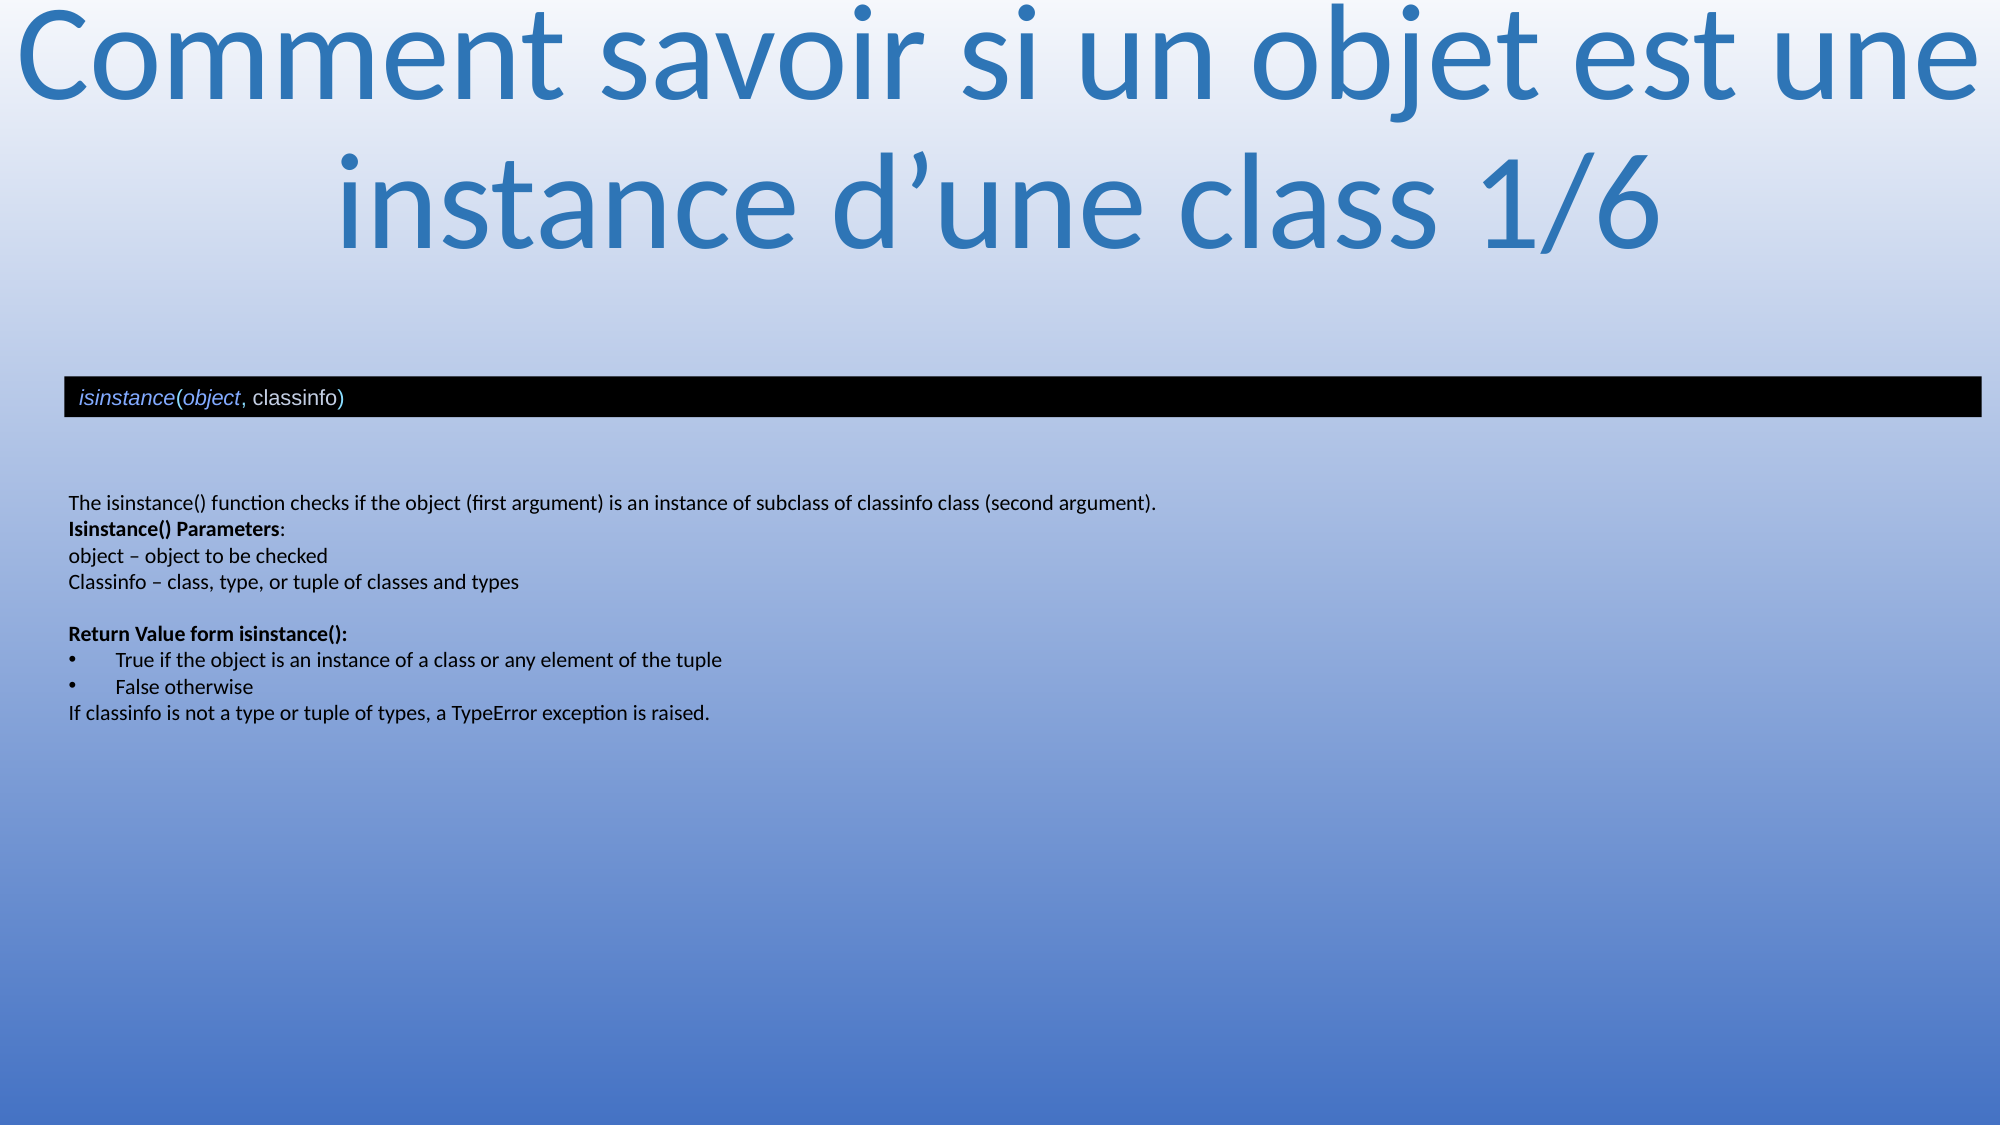

# Comment savoir si un objet est une instance d’une class 1/6
isinstance(object, classinfo)
The isinstance() function checks if the object (first argument) is an instance of subclass of classinfo class (second argument).
Isinstance() Parameters:
object – object to be checked
Classinfo – class, type, or tuple of classes and types

Return Value form isinstance():
True if the object is an instance of a class or any element of the tuple
False otherwise
If classinfo is not a type or tuple of types, a TypeError exception is raised.

19